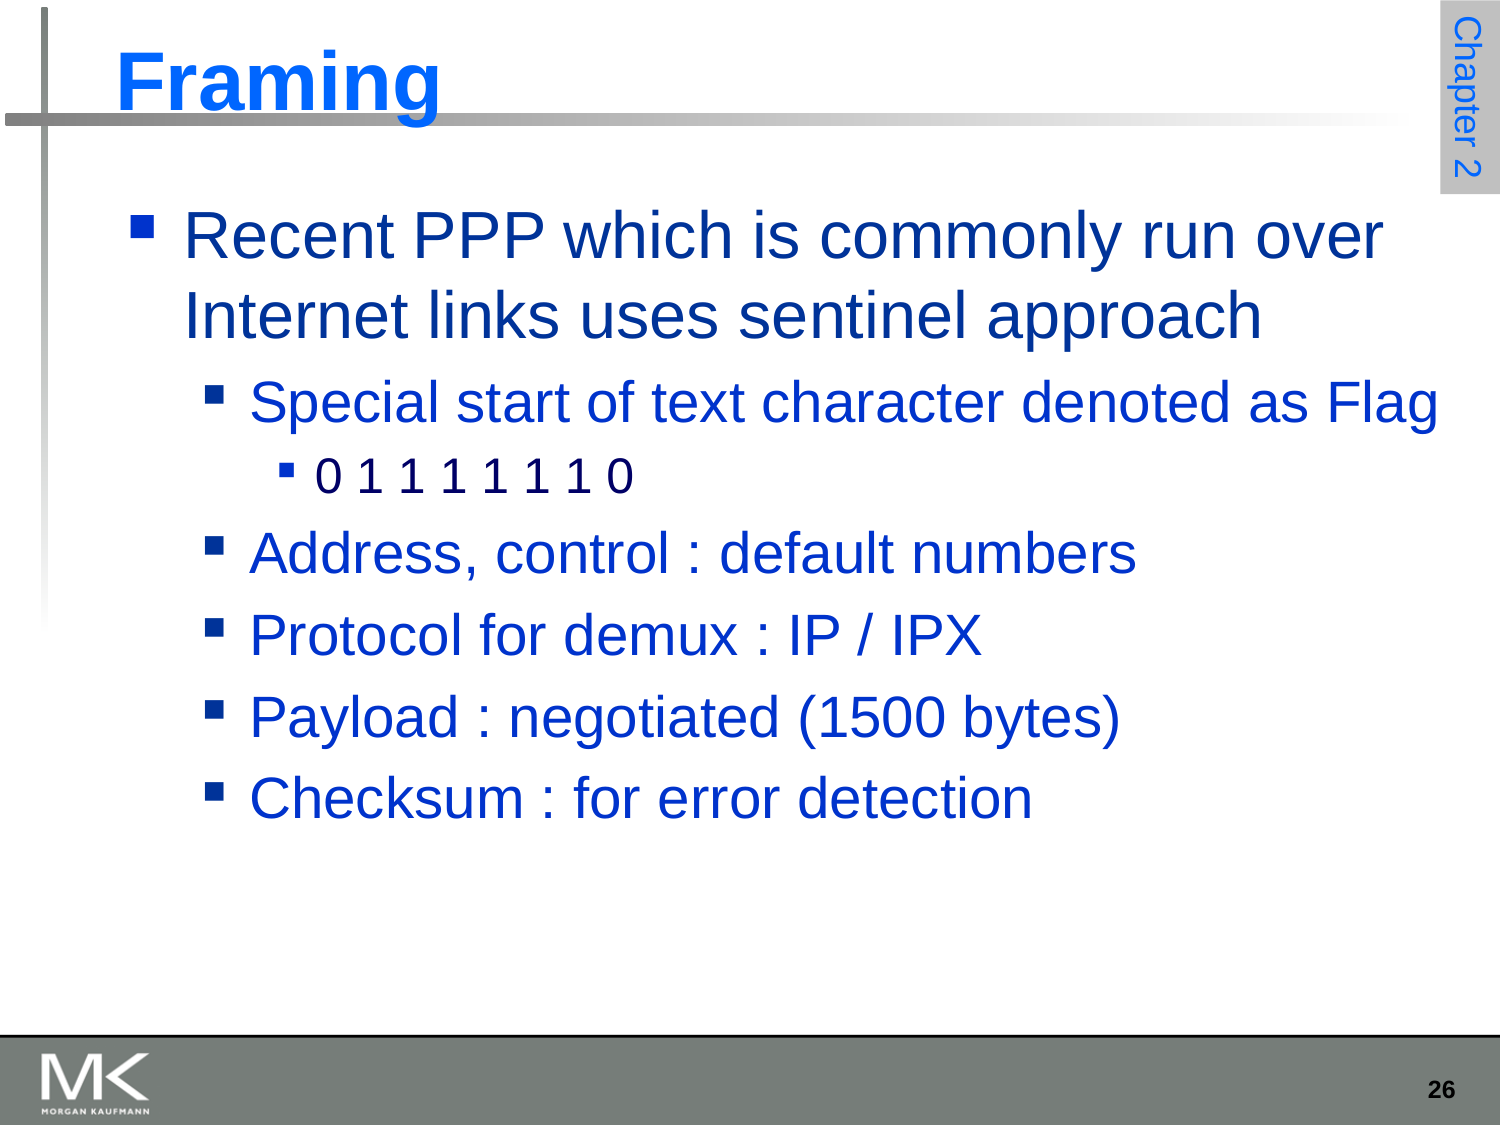

# Framing
Recent PPP which is commonly run over Internet links uses sentinel approach
Special start of text character denoted as Flag
0 1 1 1 1 1 1 0
Address, control : default numbers
Protocol for demux : IP / IPX
Payload : negotiated (1500 bytes)
Checksum : for error detection